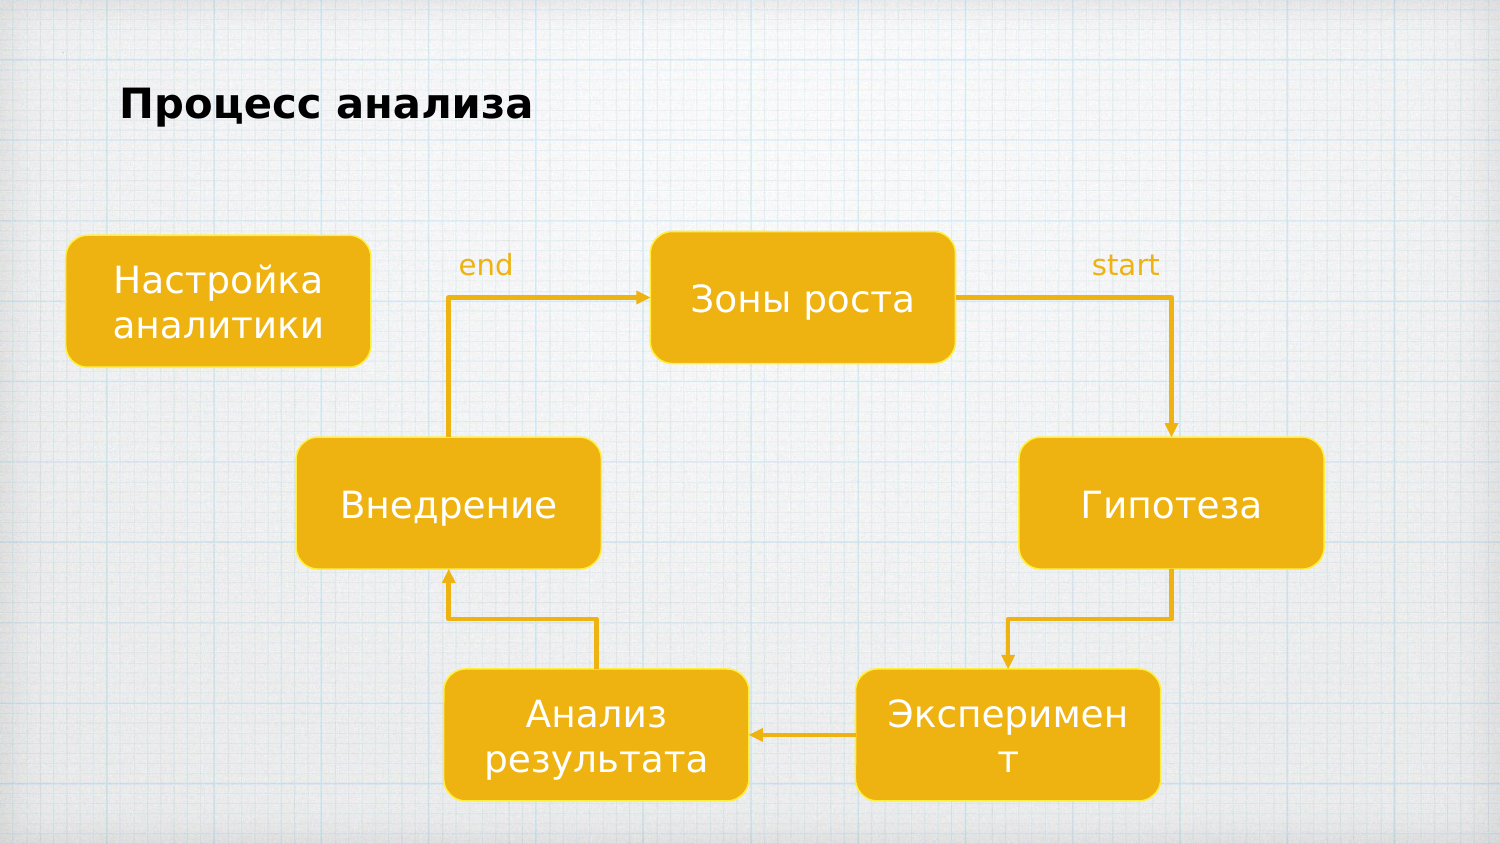

Процесс анализа
end
Зоны роста
start
Настройка аналитики
Внедрение
Гипотеза
Анализ результата
Эксперимент